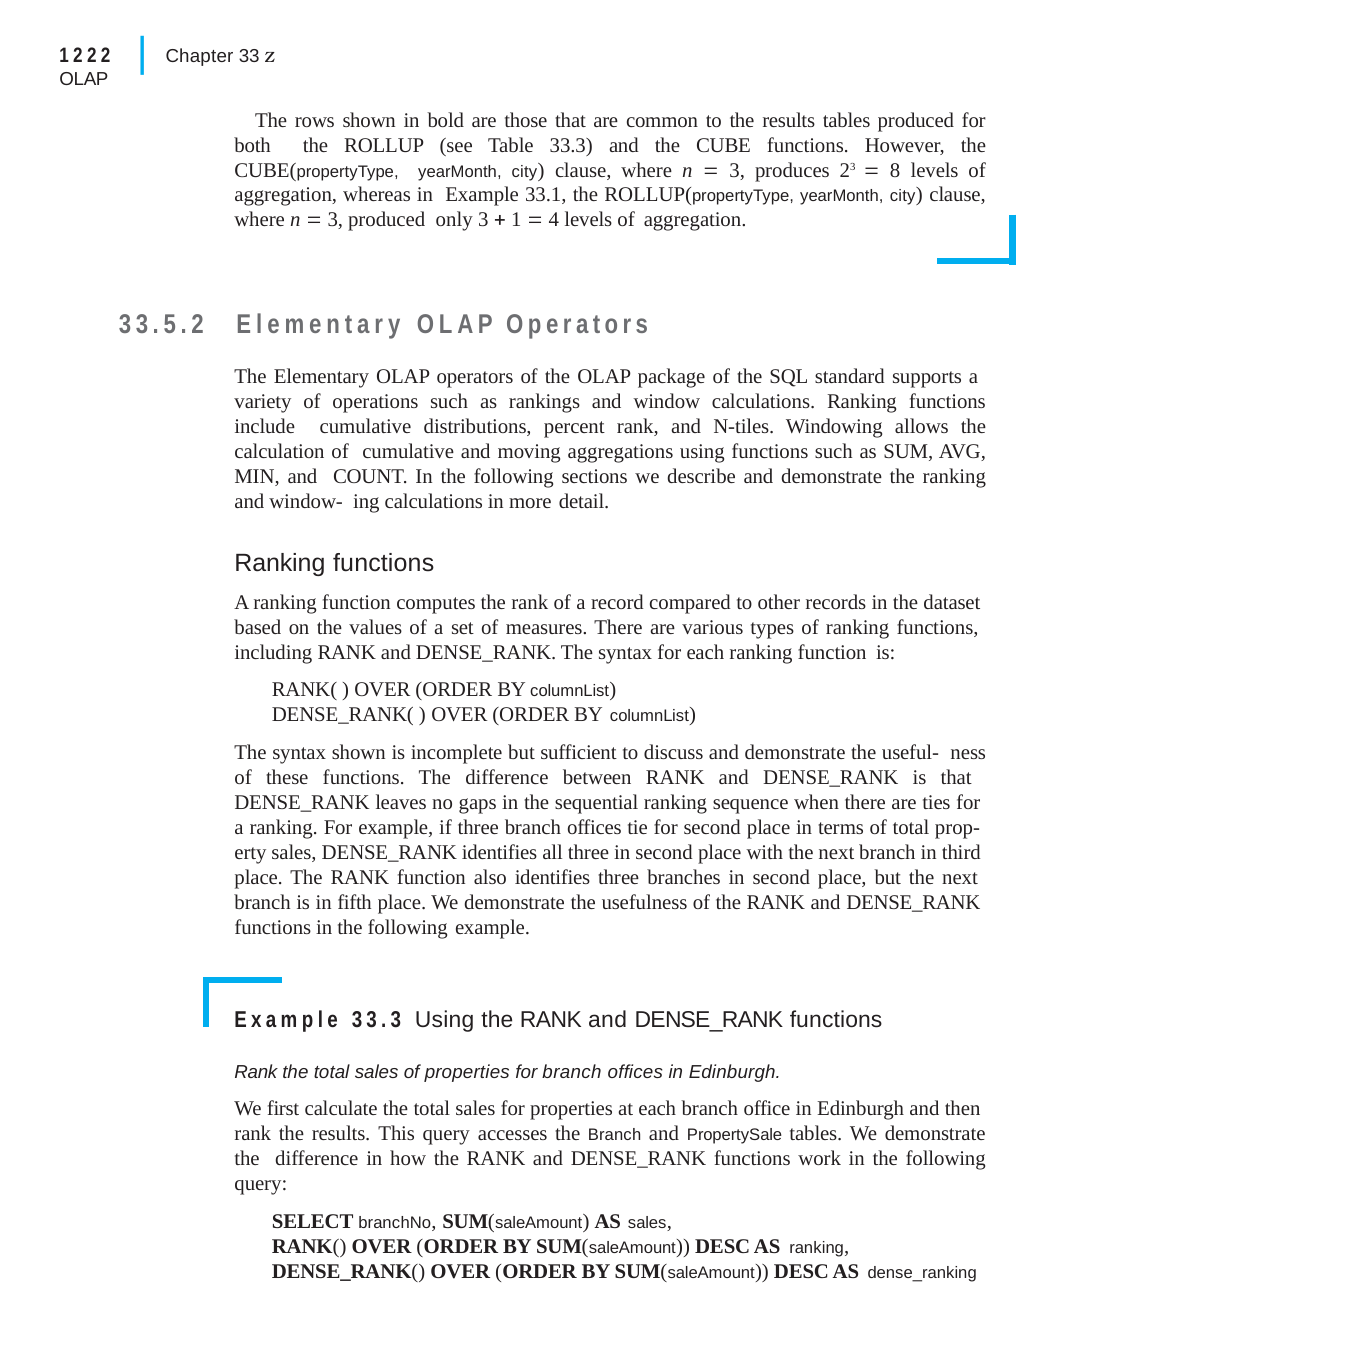

|
1222	Chapter 33 z OLAP
The rows shown in bold are those that are common to the results tables produced for both  the ROLLUP (see Table 33.3) and the CUBE functions. However, the CUBE(propertyType,  yearMonth, city) clause, where n = 3, produces 23 = 8 levels of aggregation, whereas in  Example 33.1, the ROLLUP(propertyType, yearMonth, city) clause, where n = 3, produced  only 3 + 1 = 4 levels of aggregation.

33.5.2	Elementary OLAP Operators
The Elementary OLAP operators of the OLAP package of the SQL standard supports a  variety of operations such as rankings and window calculations. Ranking functions include  cumulative distributions, percent rank, and N-tiles. Windowing allows the calculation of  cumulative and moving aggregations using functions such as SUM, AVG, MIN, and  COUNT. In the following sections we describe and demonstrate the ranking and window-  ing calculations in more detail.

Ranking functions
A ranking function computes the rank of a record compared to other records in the dataset  based on the values of a set of measures. There are various types of ranking functions,  including RANK and DENSE_RANK. The syntax for each ranking function is:
RANK( ) OVER (ORDER BY columnList)  DENSE_RANK( ) OVER (ORDER BY columnList)
The syntax shown is incomplete but sufficient to discuss and demonstrate the useful-  ness of these functions. The difference between RANK and DENSE_RANK is that  DENSE_RANK leaves no gaps in the sequential ranking sequence when there are ties for  a ranking. For example, if three branch offices tie for second place in terms of total prop-  erty sales, DENSE_RANK identifies all three in second place with the next branch in third  place. The RANK function also identifies three branches in second place, but the next  branch is in fifth place. We demonstrate the usefulness of the RANK and DENSE_RANK  functions in the following example.

Example 33.3 Using the RANK and DENSE_RANK functions

Rank the total sales of properties for branch offices in Edinburgh.
We first calculate the total sales for properties at each branch office in Edinburgh and then  rank the results. This query accesses the Branch and PropertySale tables. We demonstrate the  difference in how the RANK and DENSE_RANK functions work in the following query:
SELECT branchNo, SUM(saleAmount) AS sales,
RANK() OVER (ORDER BY SUM(saleAmount)) DESC AS ranking,
DENSE_RANK() OVER (ORDER BY SUM(saleAmount)) DESC AS dense_ranking